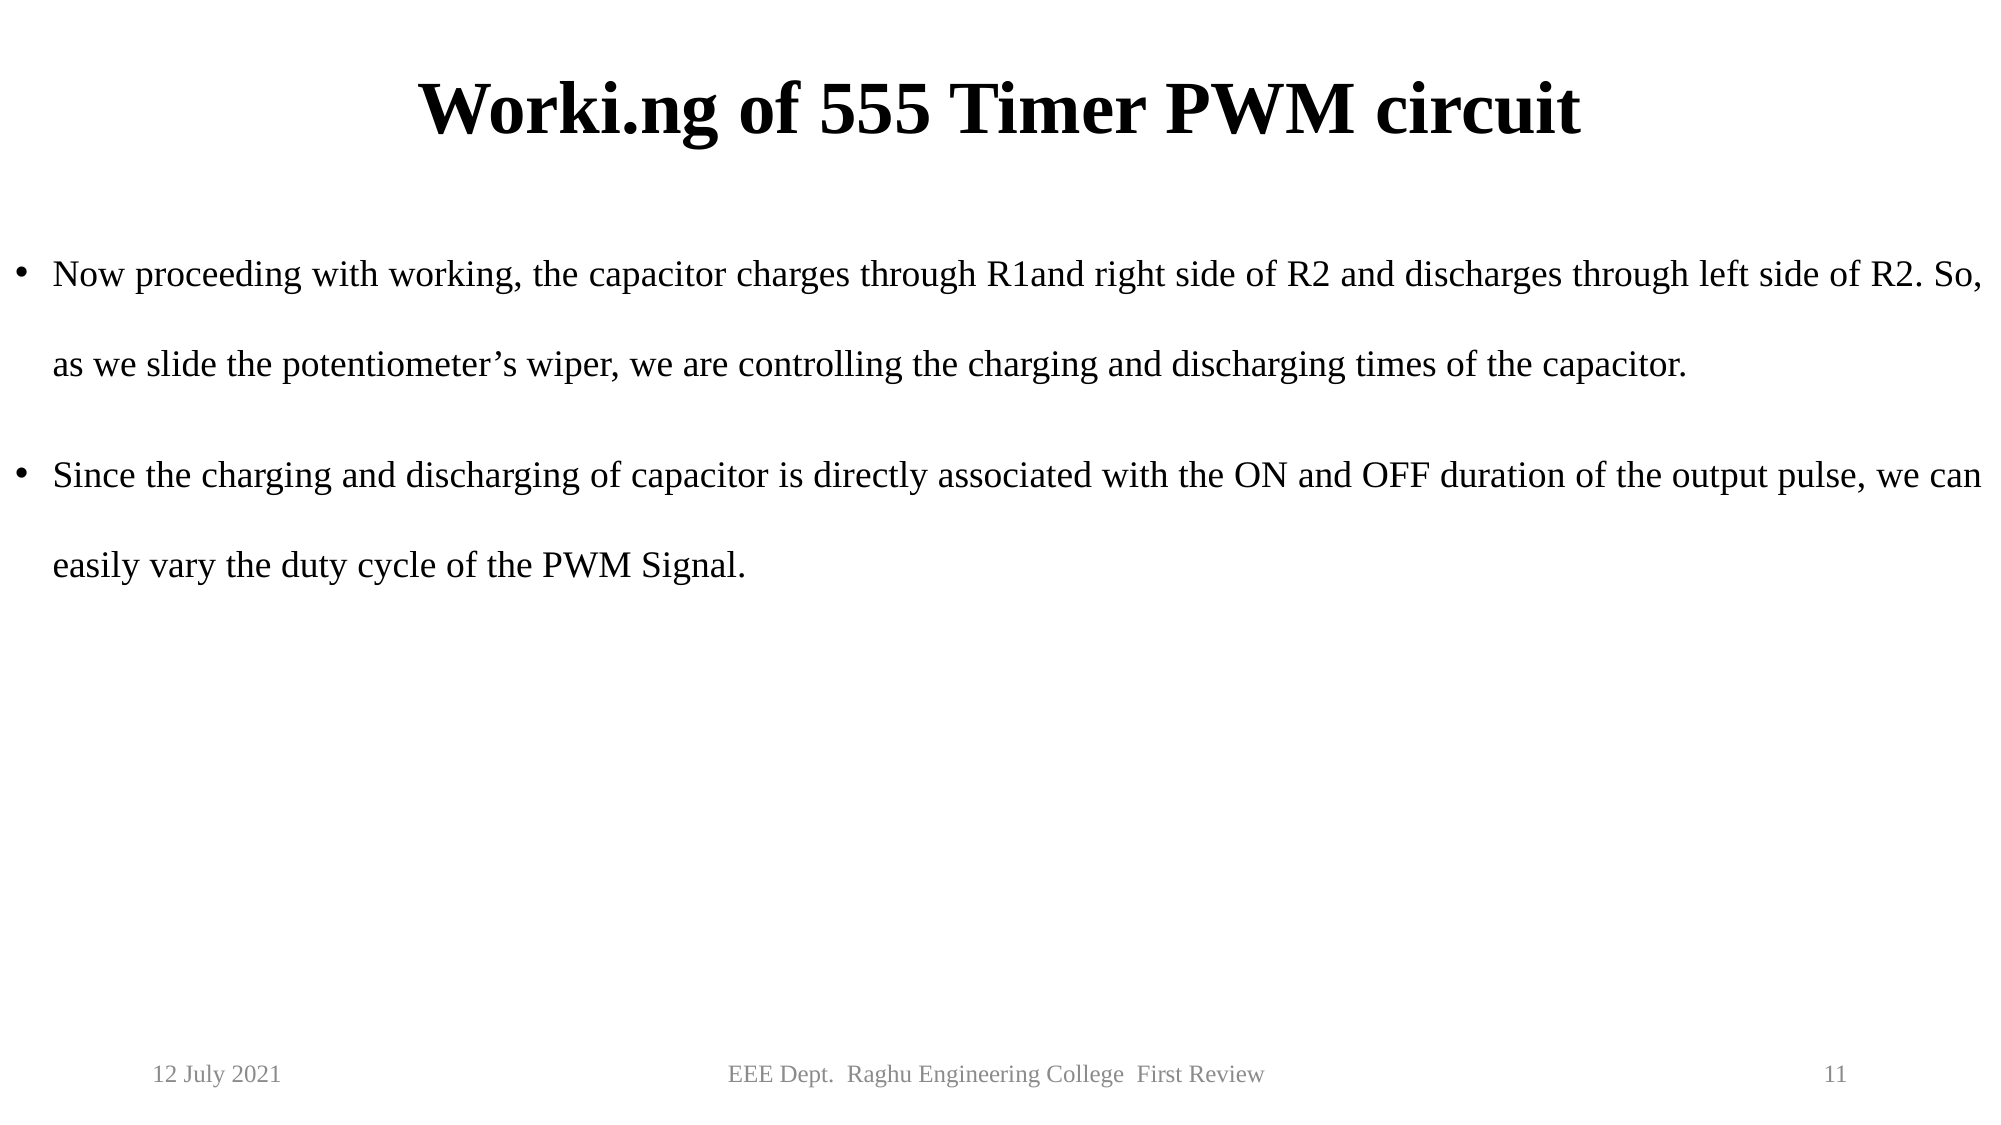

# Worki.ng of 555 Timer PWM circuit
Now proceeding with working, the capacitor charges through R1and right side of R2 and discharges through left side of R2. So, as we slide the potentiometer’s wiper, we are controlling the charging and discharging times of the capacitor.
Since the charging and discharging of capacitor is directly associated with the ON and OFF duration of the output pulse, we can easily vary the duty cycle of the PWM Signal.
12 July 2021
EEE Dept.  Raghu Engineering College  First Review
11